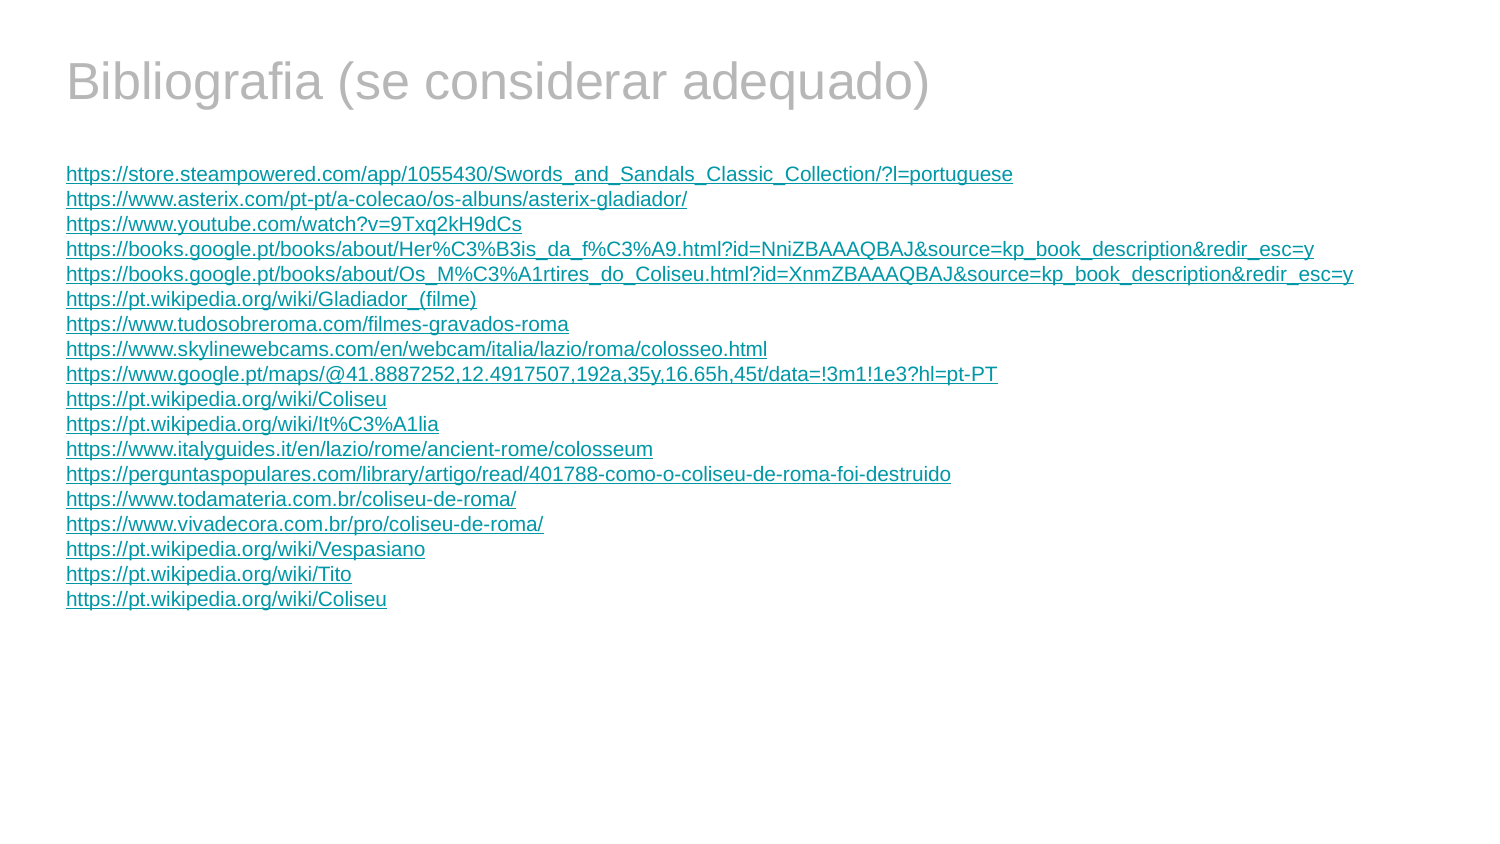

# Bibliografia (se considerar adequado)
https://store.steampowered.com/app/1055430/Swords_and_Sandals_Classic_Collection/?l=portuguese
https://www.asterix.com/pt-pt/a-colecao/os-albuns/asterix-gladiador/
https://www.youtube.com/watch?v=9Txq2kH9dCs
https://books.google.pt/books/about/Her%C3%B3is_da_f%C3%A9.html?id=NniZBAAAQBAJ&source=kp_book_description&redir_esc=y
https://books.google.pt/books/about/Os_M%C3%A1rtires_do_Coliseu.html?id=XnmZBAAAQBAJ&source=kp_book_description&redir_esc=y
https://pt.wikipedia.org/wiki/Gladiador_(filme)
https://www.tudosobreroma.com/filmes-gravados-roma
https://www.skylinewebcams.com/en/webcam/italia/lazio/roma/colosseo.html
https://www.google.pt/maps/@41.8887252,12.4917507,192a,35y,16.65h,45t/data=!3m1!1e3?hl=pt-PT
https://pt.wikipedia.org/wiki/Coliseu
https://pt.wikipedia.org/wiki/It%C3%A1lia
https://www.italyguides.it/en/lazio/rome/ancient-rome/colosseum
https://perguntaspopulares.com/library/artigo/read/401788-como-o-coliseu-de-roma-foi-destruido
https://www.todamateria.com.br/coliseu-de-roma/
https://www.vivadecora.com.br/pro/coliseu-de-roma/
https://pt.wikipedia.org/wiki/Vespasiano
https://pt.wikipedia.org/wiki/Tito
https://pt.wikipedia.org/wiki/Coliseu